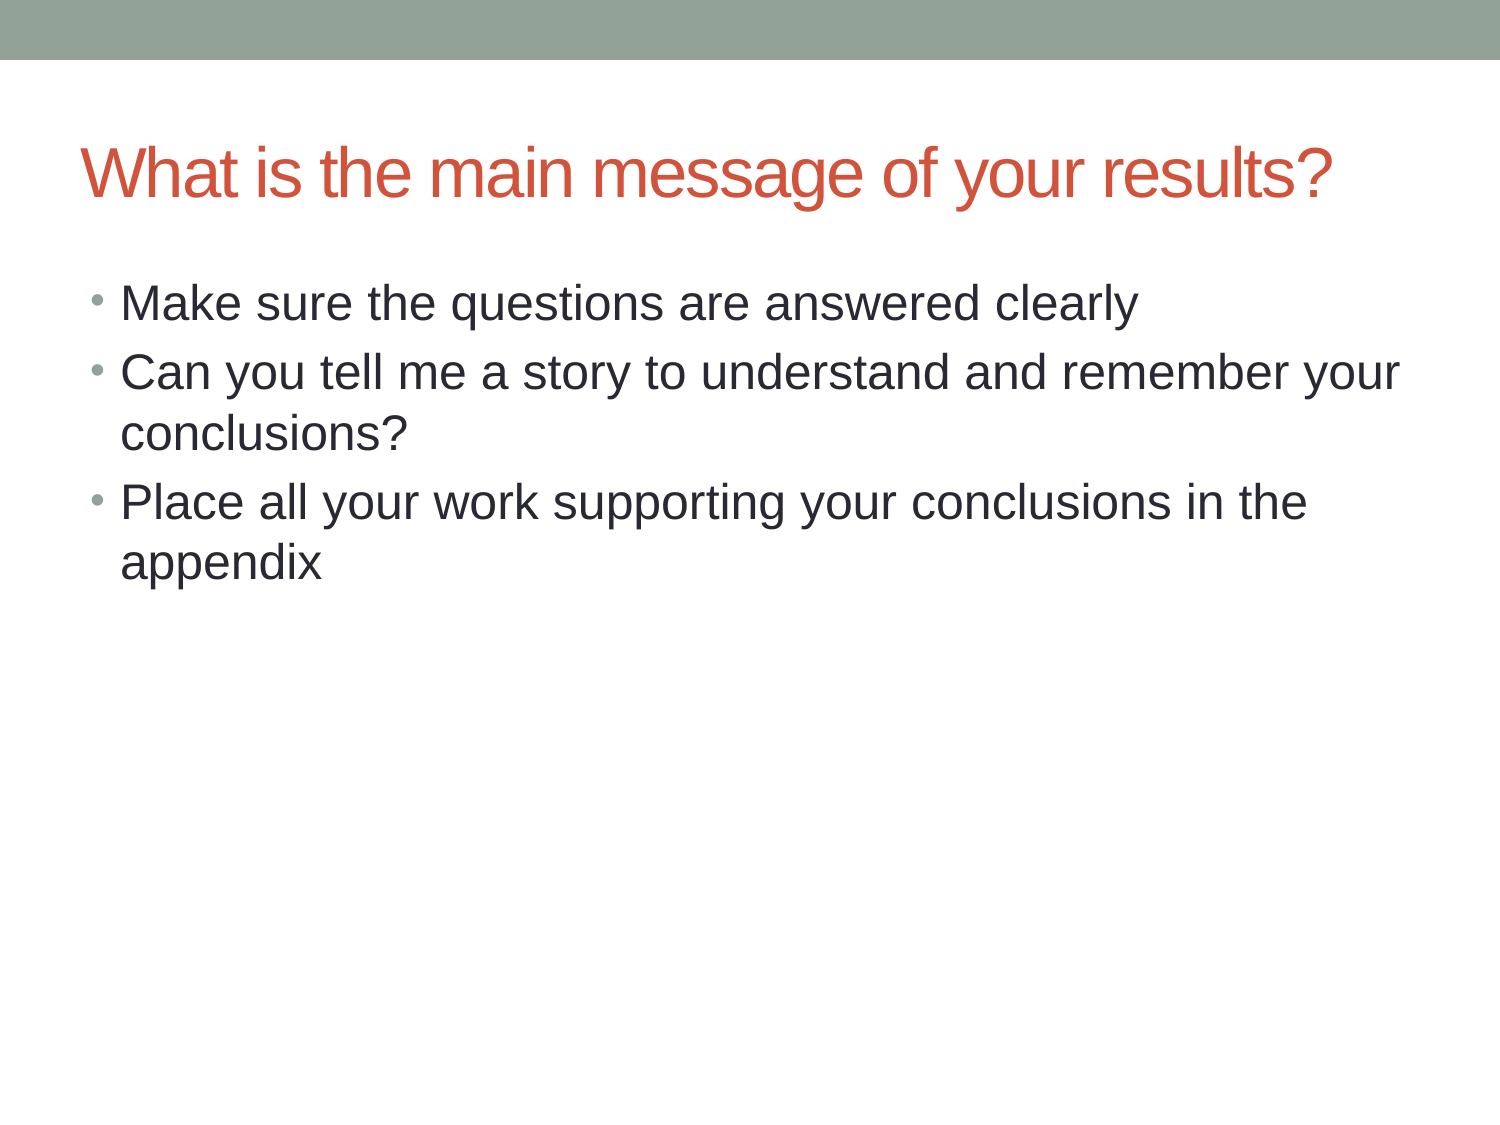

# What is the main message of your results?
Make sure the questions are answered clearly
Can you tell me a story to understand and remember your conclusions?
Place all your work supporting your conclusions in the appendix